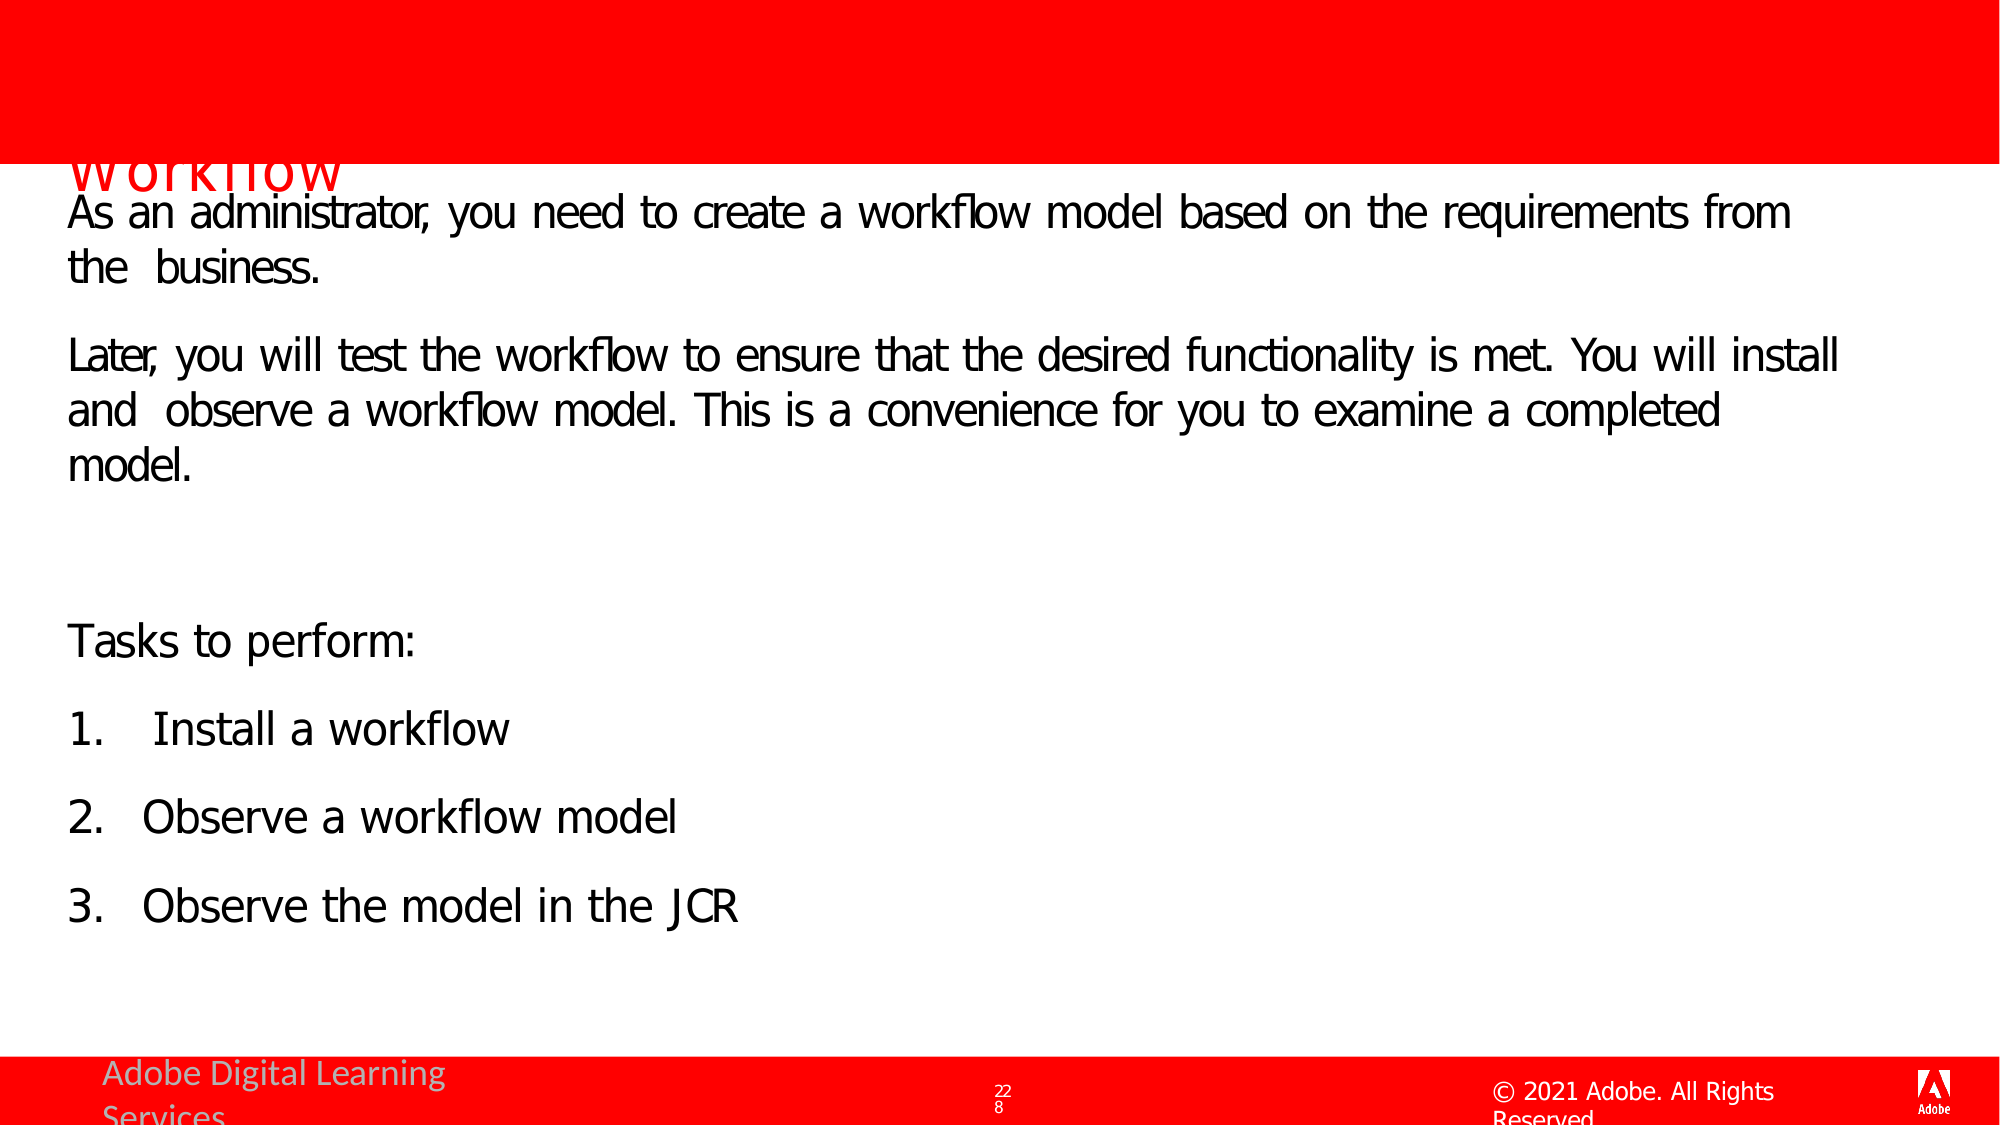

# Exercise 3: Work with a Workflow
As an administrator, you need to create a workflow model based on the requirements from the  business.
Later, you will test the workflow to ensure that the desired functionality is met. You will install and  observe a workflow model. This is a convenience for you to examine a completed model.

Tasks to perform:
Install a workflow
Observe a workflow model
Observe the model in the JCR
Adobe Digital Learning Services
© 2021 Adobe. All Rights Reserved
228